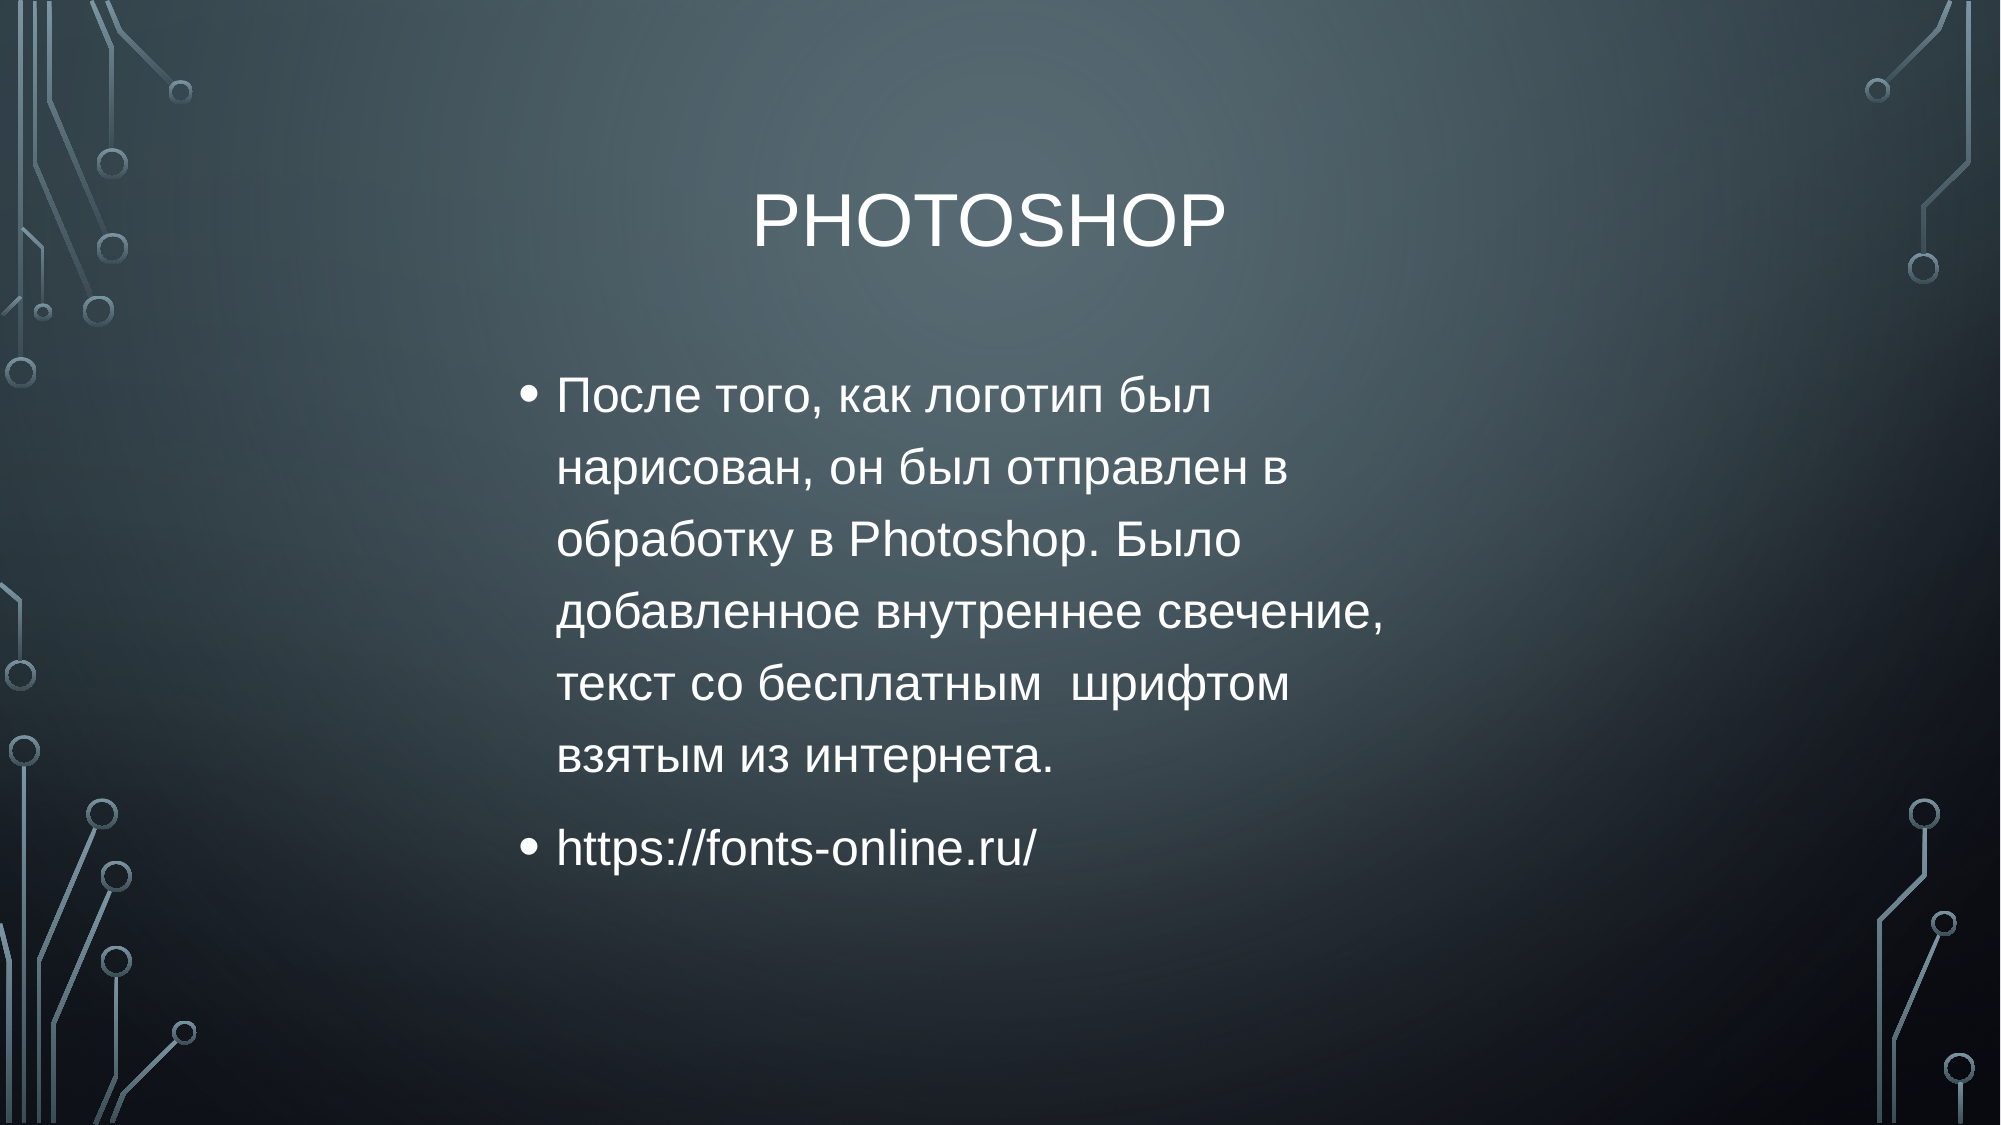

# Photoshop
После того, как логотип был нарисован, он был отправлен в обработку в Photoshop. Было добавленное внутреннее свечение, текст со бесплатным  шрифтом взятым из интернета.
https://fonts-online.ru/